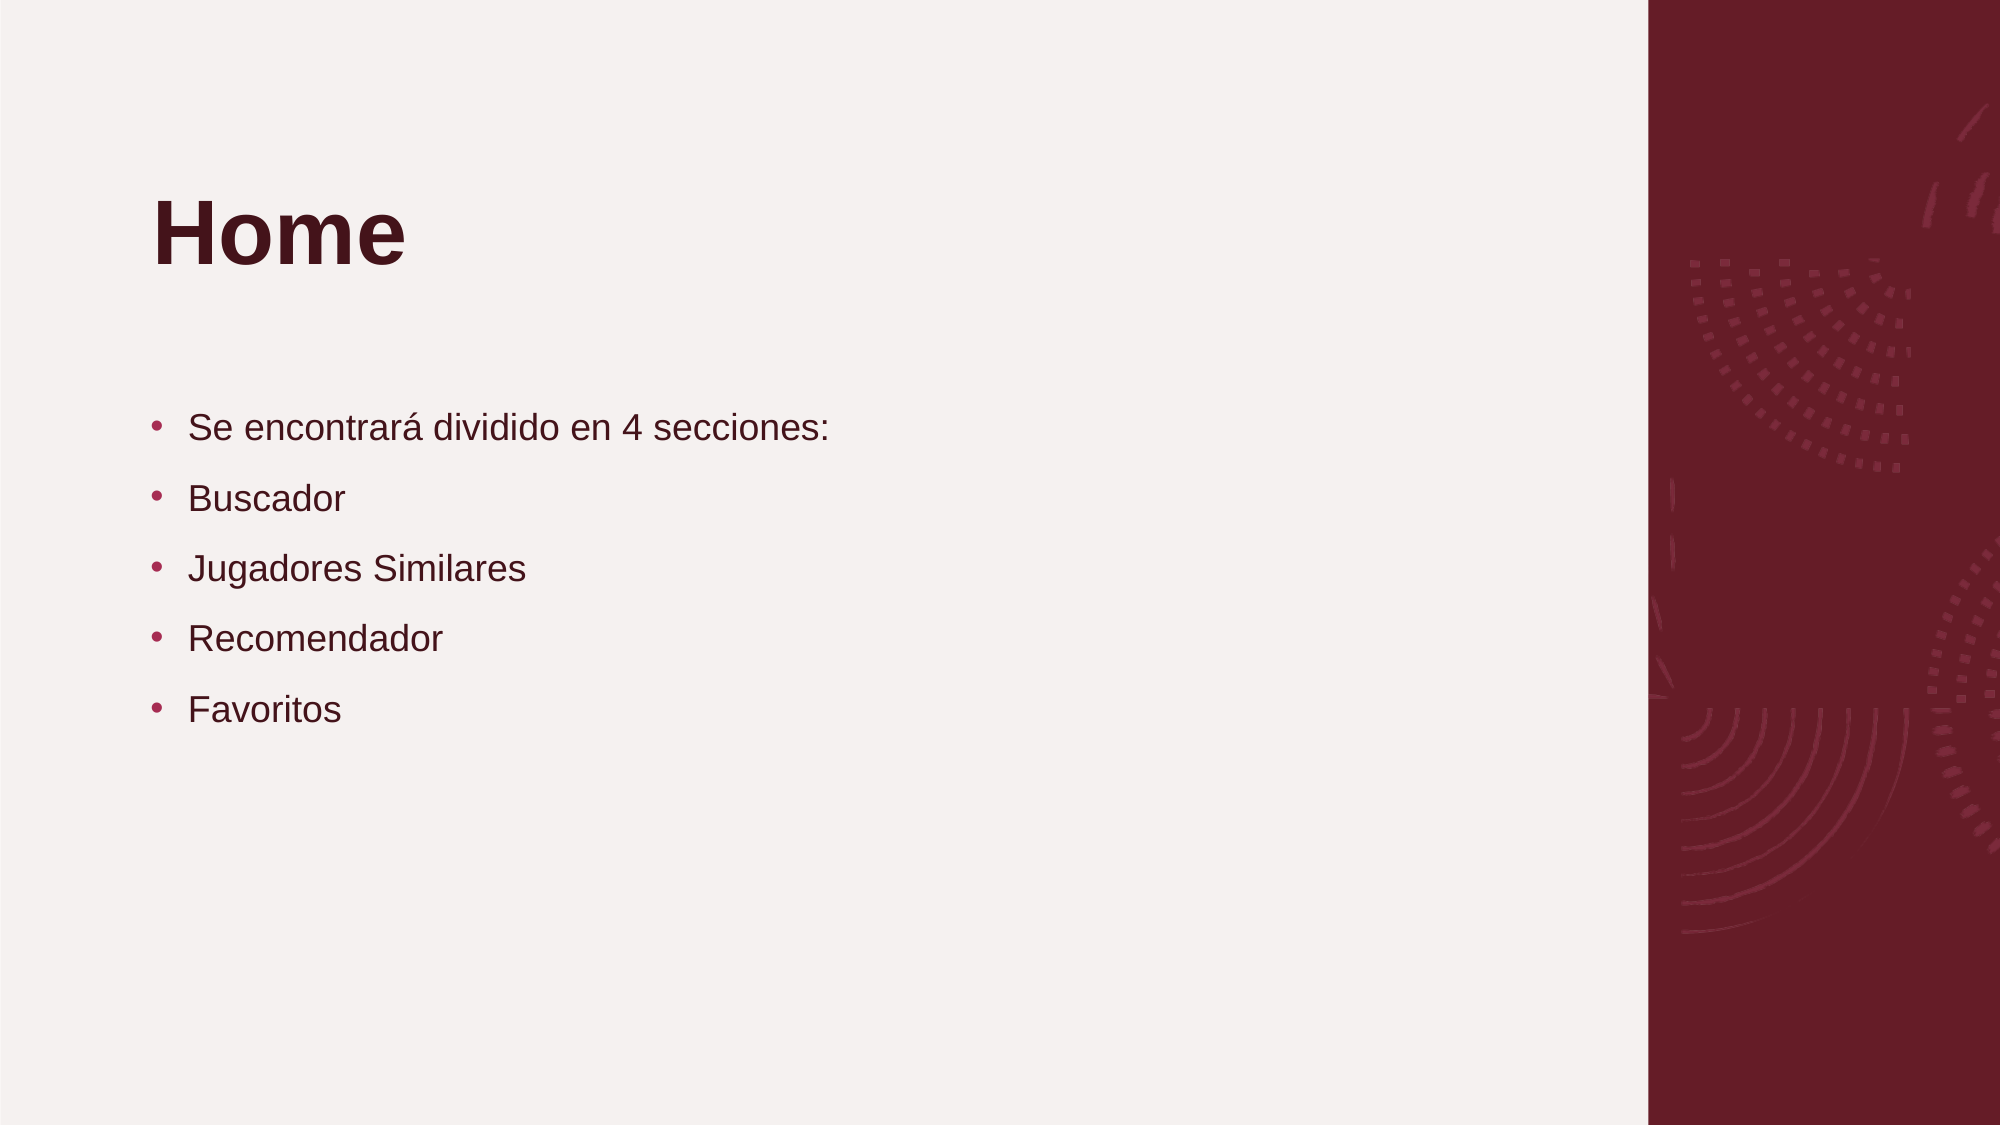

# Home
Se encontrará dividido en 4 secciones:
Buscador
Jugadores Similares
Recomendador
Favoritos